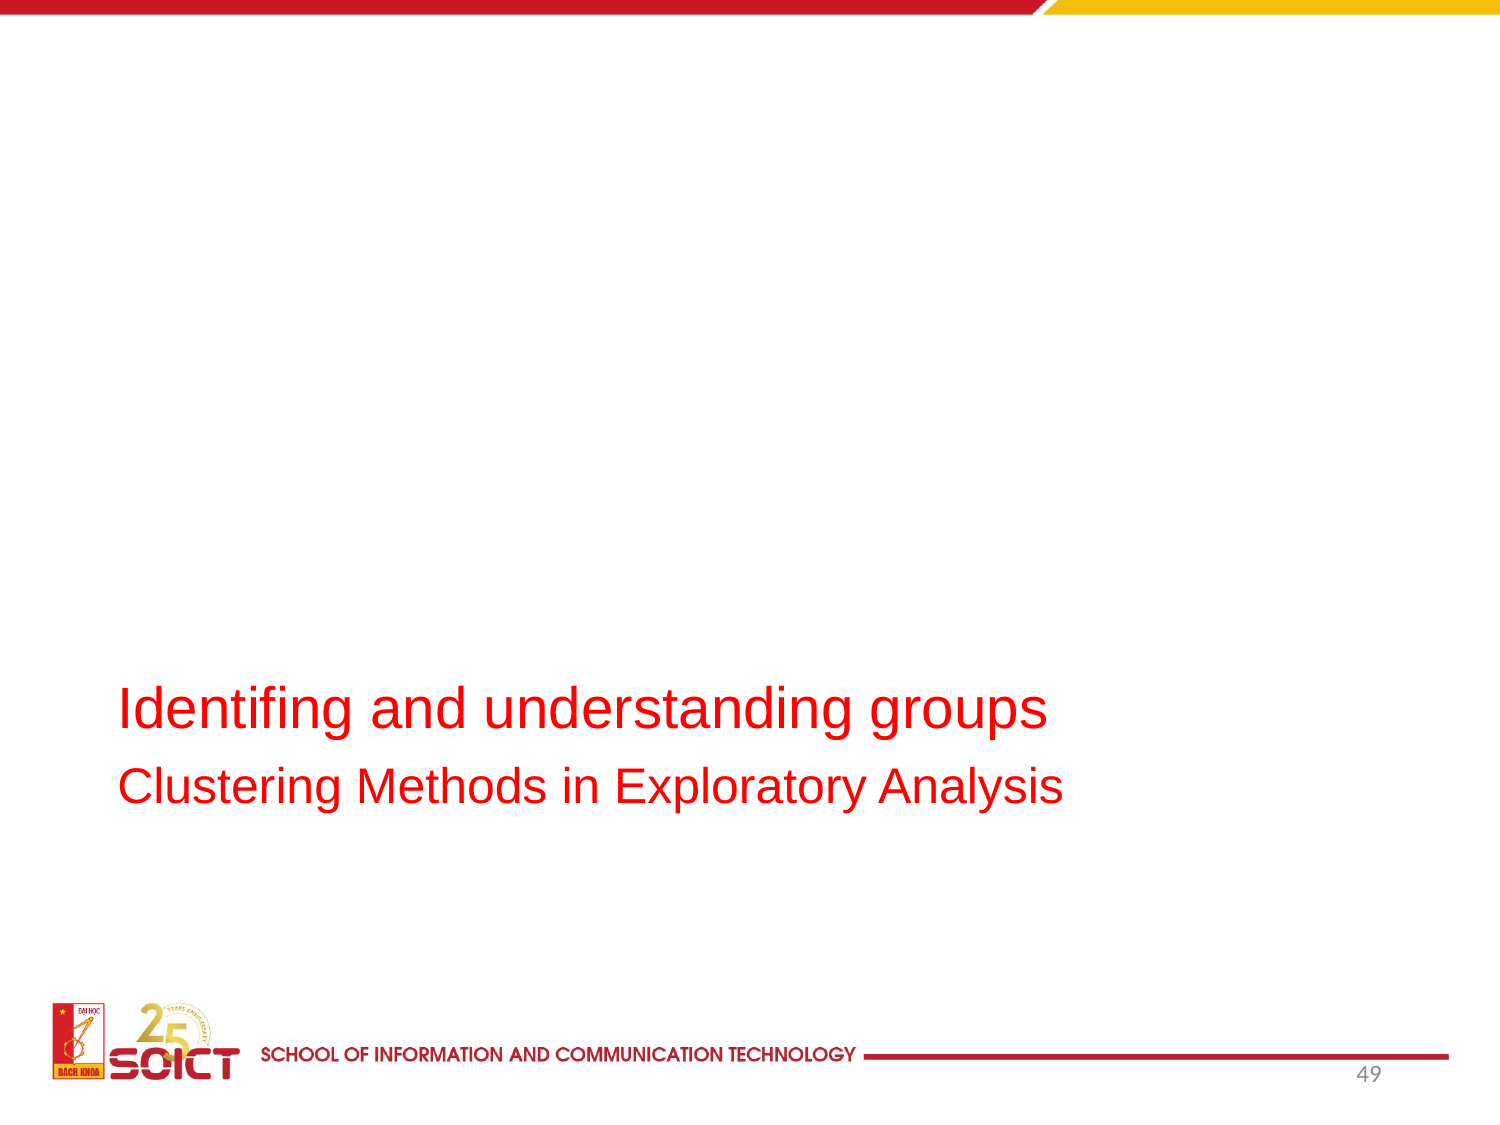

# Identifing and understanding groups
Clustering Methods in Exploratory Analysis
49